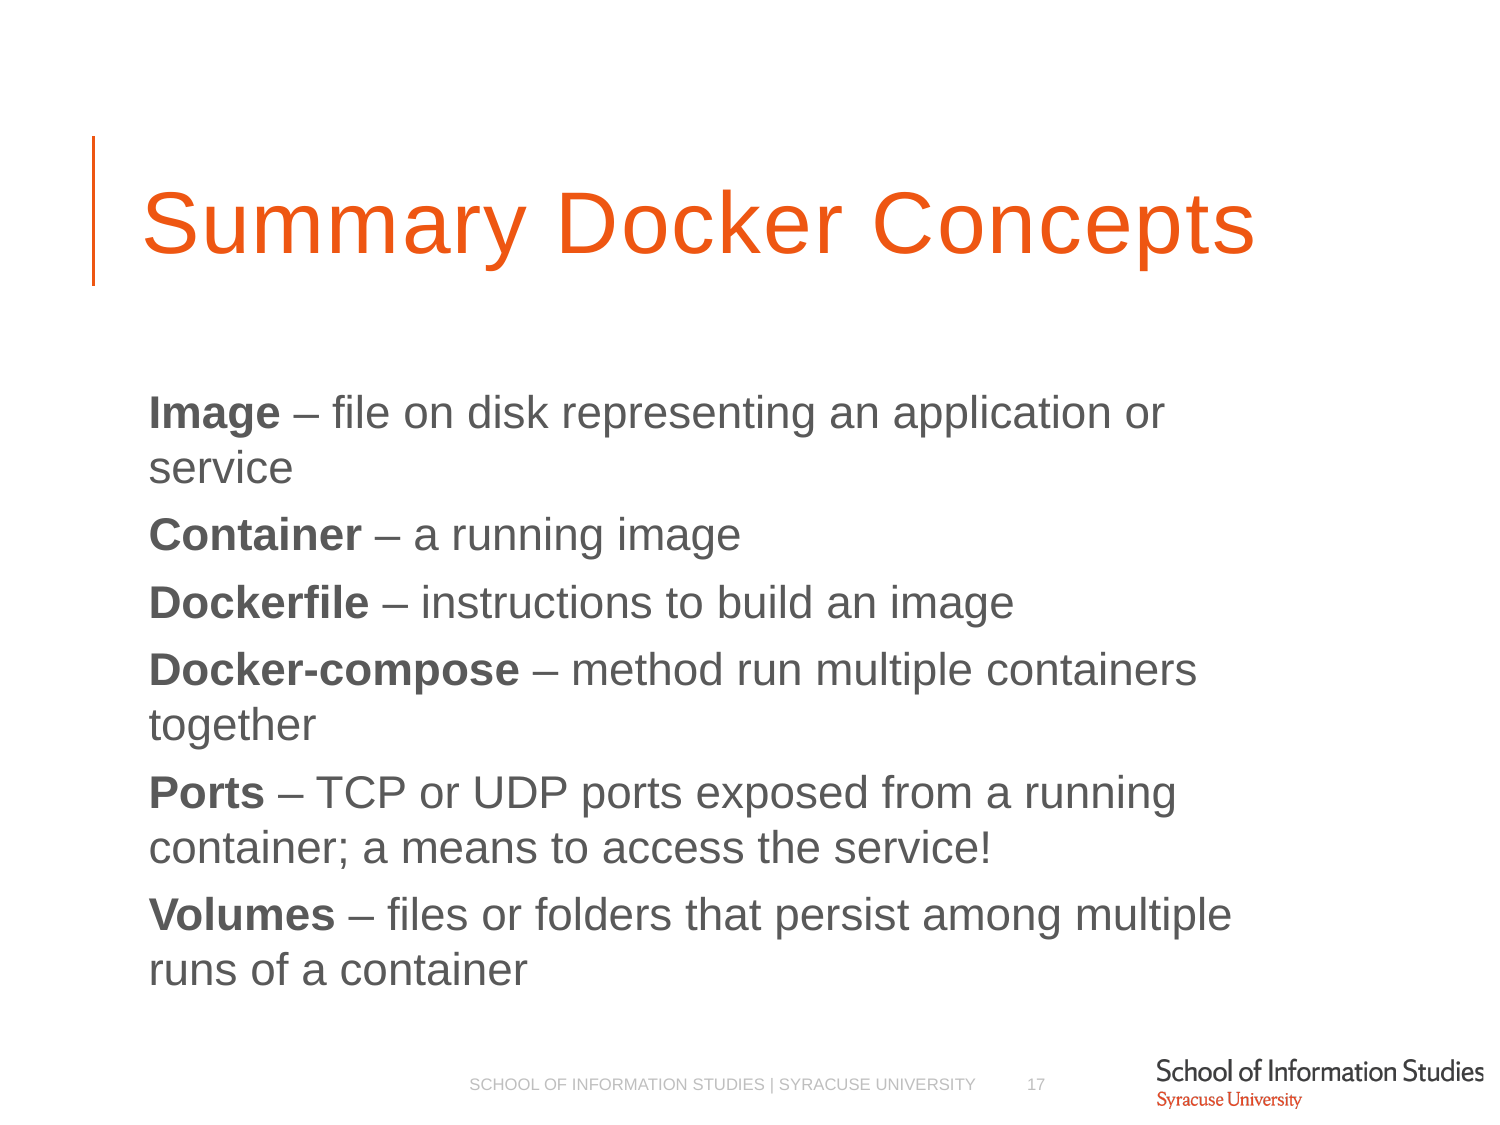

# Summary Docker Concepts
Image – file on disk representing an application or service
Container – a running image
Dockerfile – instructions to build an image
Docker-compose – method run multiple containers together
Ports – TCP or UDP ports exposed from a running container; a means to access the service!
Volumes – files or folders that persist among multiple runs of a container
School of Information Studies | Syracuse University
17